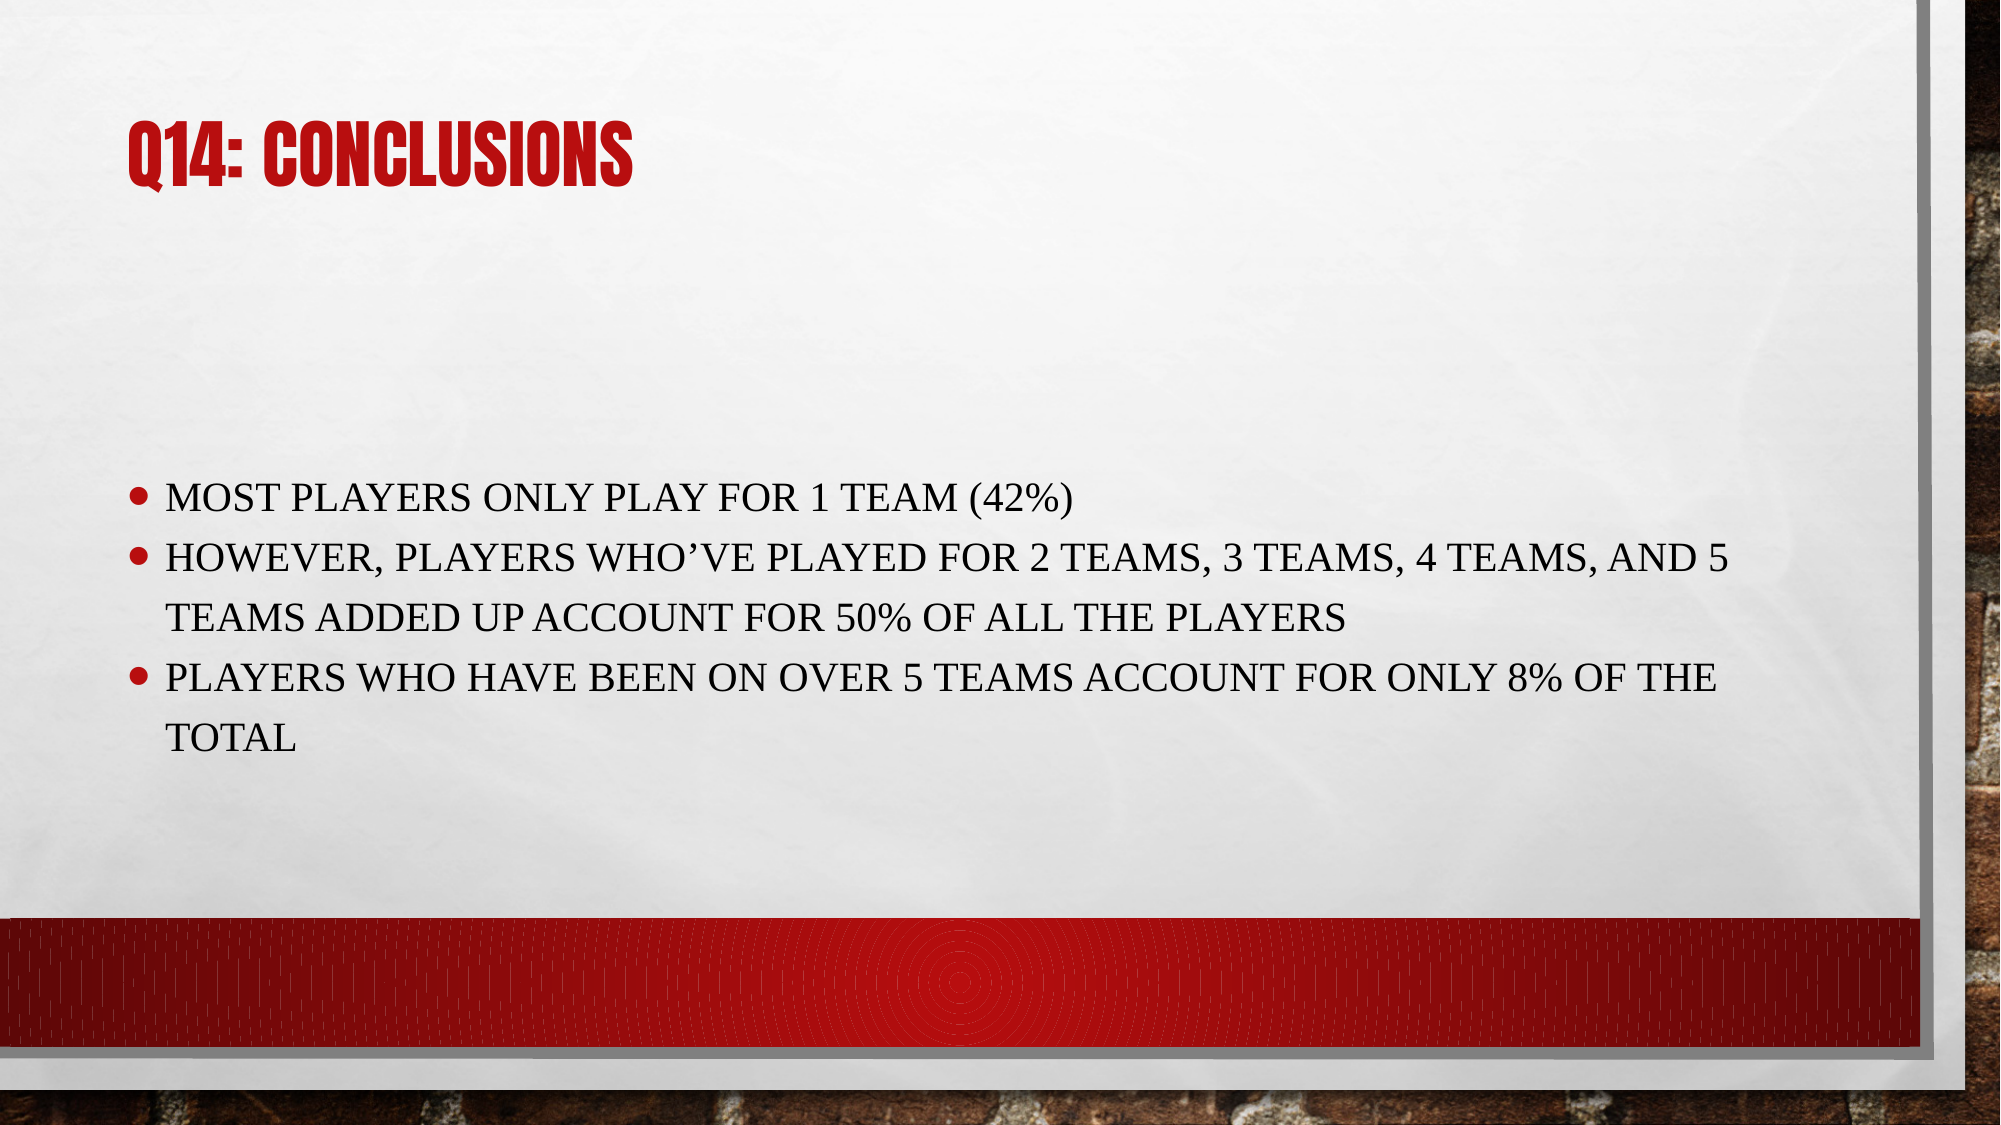

# Q14: conclusions
Most players only play for 1 team (42%)
However, players who’ve played for 2 teams, 3 teams, 4 teams, and 5 teams added up account for 50% of all the players
Players who have been on over 5 teams account for only 8% of the total